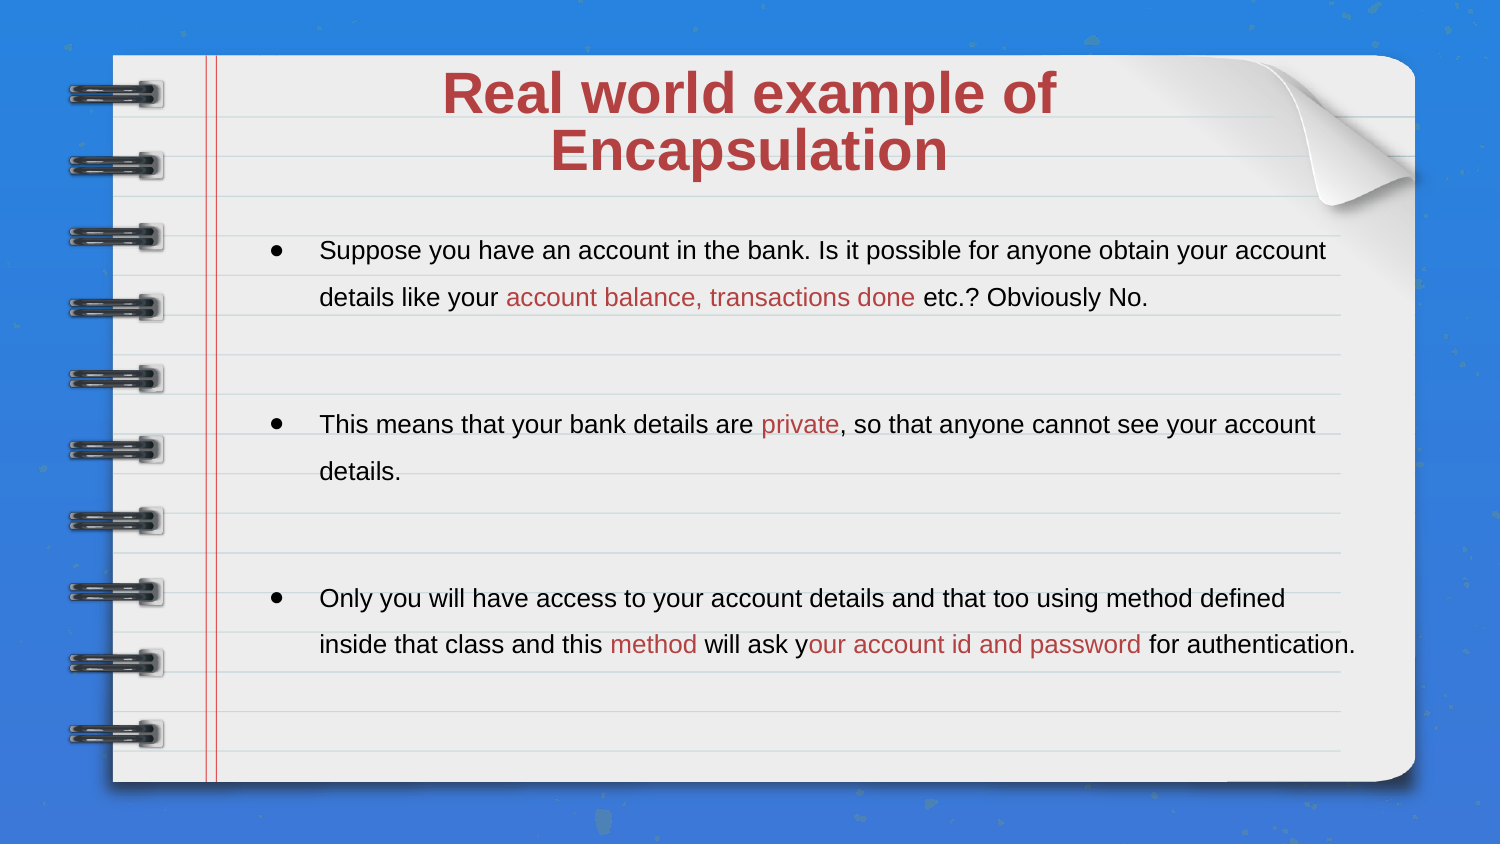

# Real world example of Encapsulation
Suppose you have an account in the bank. Is it possible for anyone obtain your account details like your account balance, transactions done etc.? Obviously No.

This means that your bank details are private, so that anyone cannot see your account details.

Only you will have access to your account details and that too using method defined inside that class and this method will ask your account id and password for authentication.